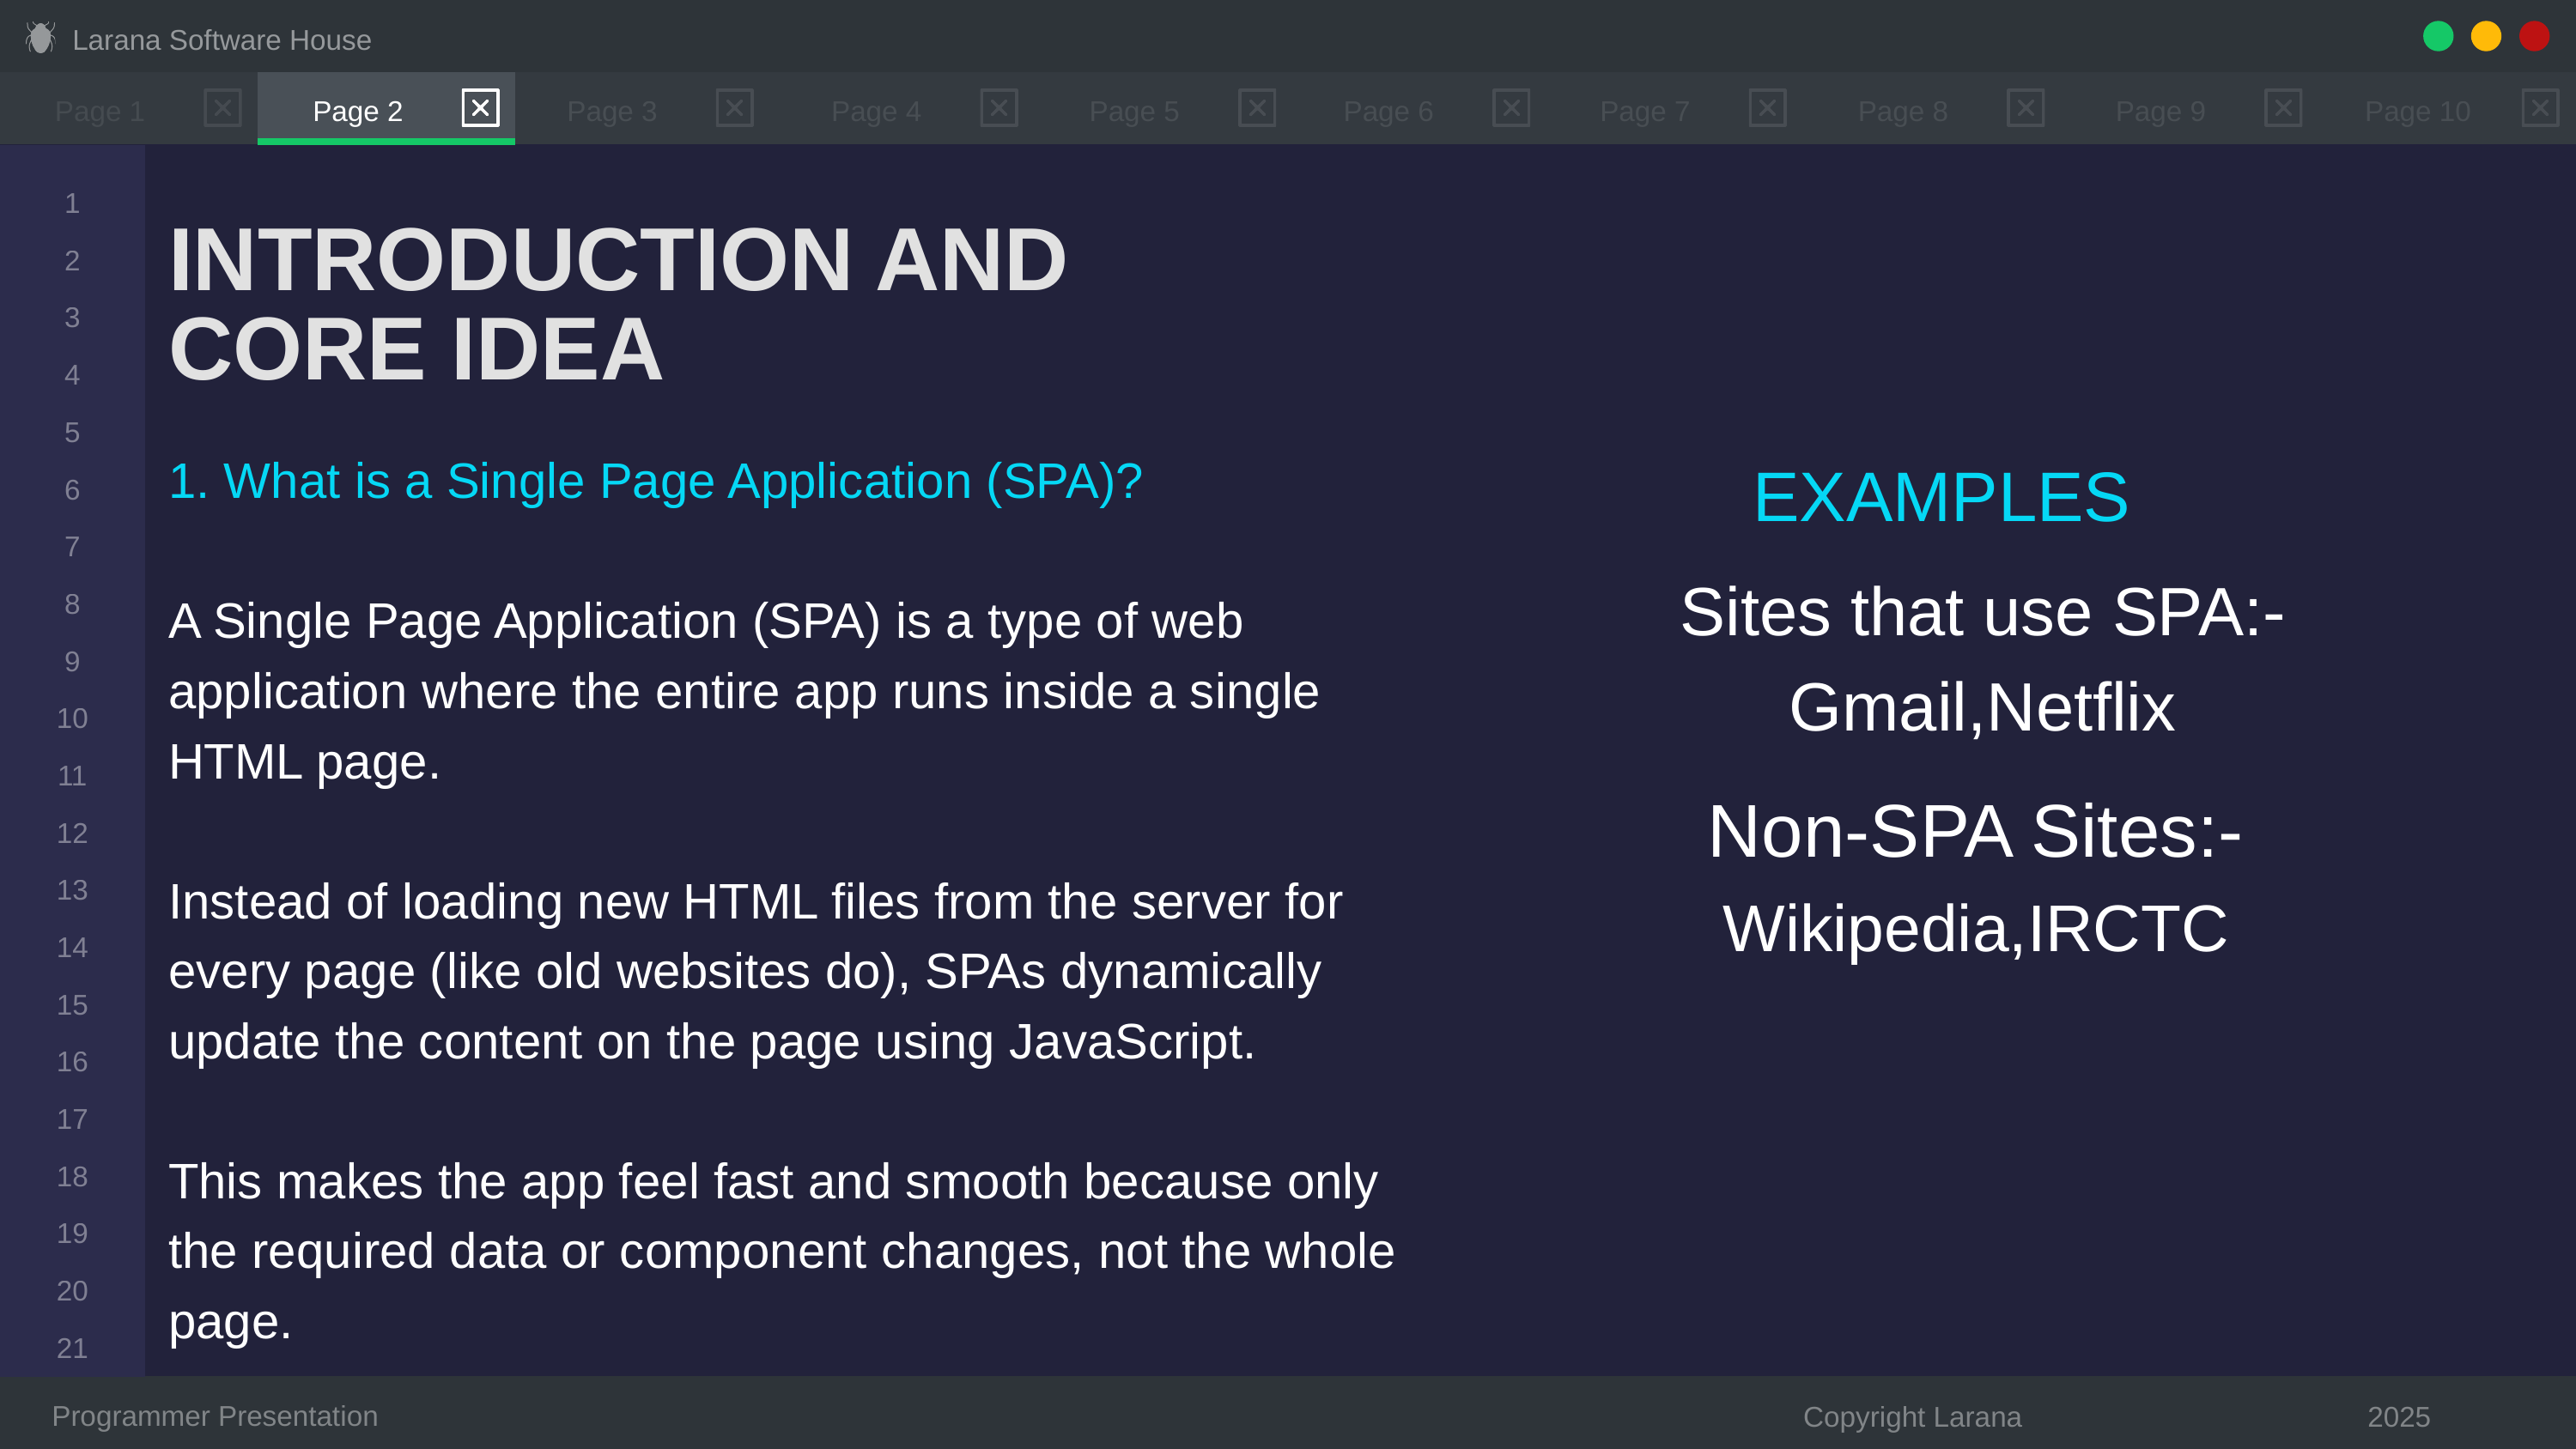

Larana Software House

Page 1
Page 2
Page 3
Page 4
Page 5
Page 6
Page 7
Page 8
Page 9
Page 10

1
2
3
4
5
6
7
8
9
10
11
12
13
14
15
16
17
18
19
20
21
INTRODUCTION AND CORE IDEA
EXAMPLES
1. What is a Single Page Application (SPA)?

A Single Page Application (SPA) is a type of web application where the entire app runs inside a single HTML page.

Instead of loading new HTML files from the server for every page (like old websites do), SPAs dynamically update the content on the page using JavaScript.

This makes the app feel fast and smooth because only the required data or component changes, not the whole page.

Sites that use SPA:- Gmail,Netflix
Non-SPA Sites:-
Wikipedia,IRCTC

Programmer Presentation
Copyright Larana
2025